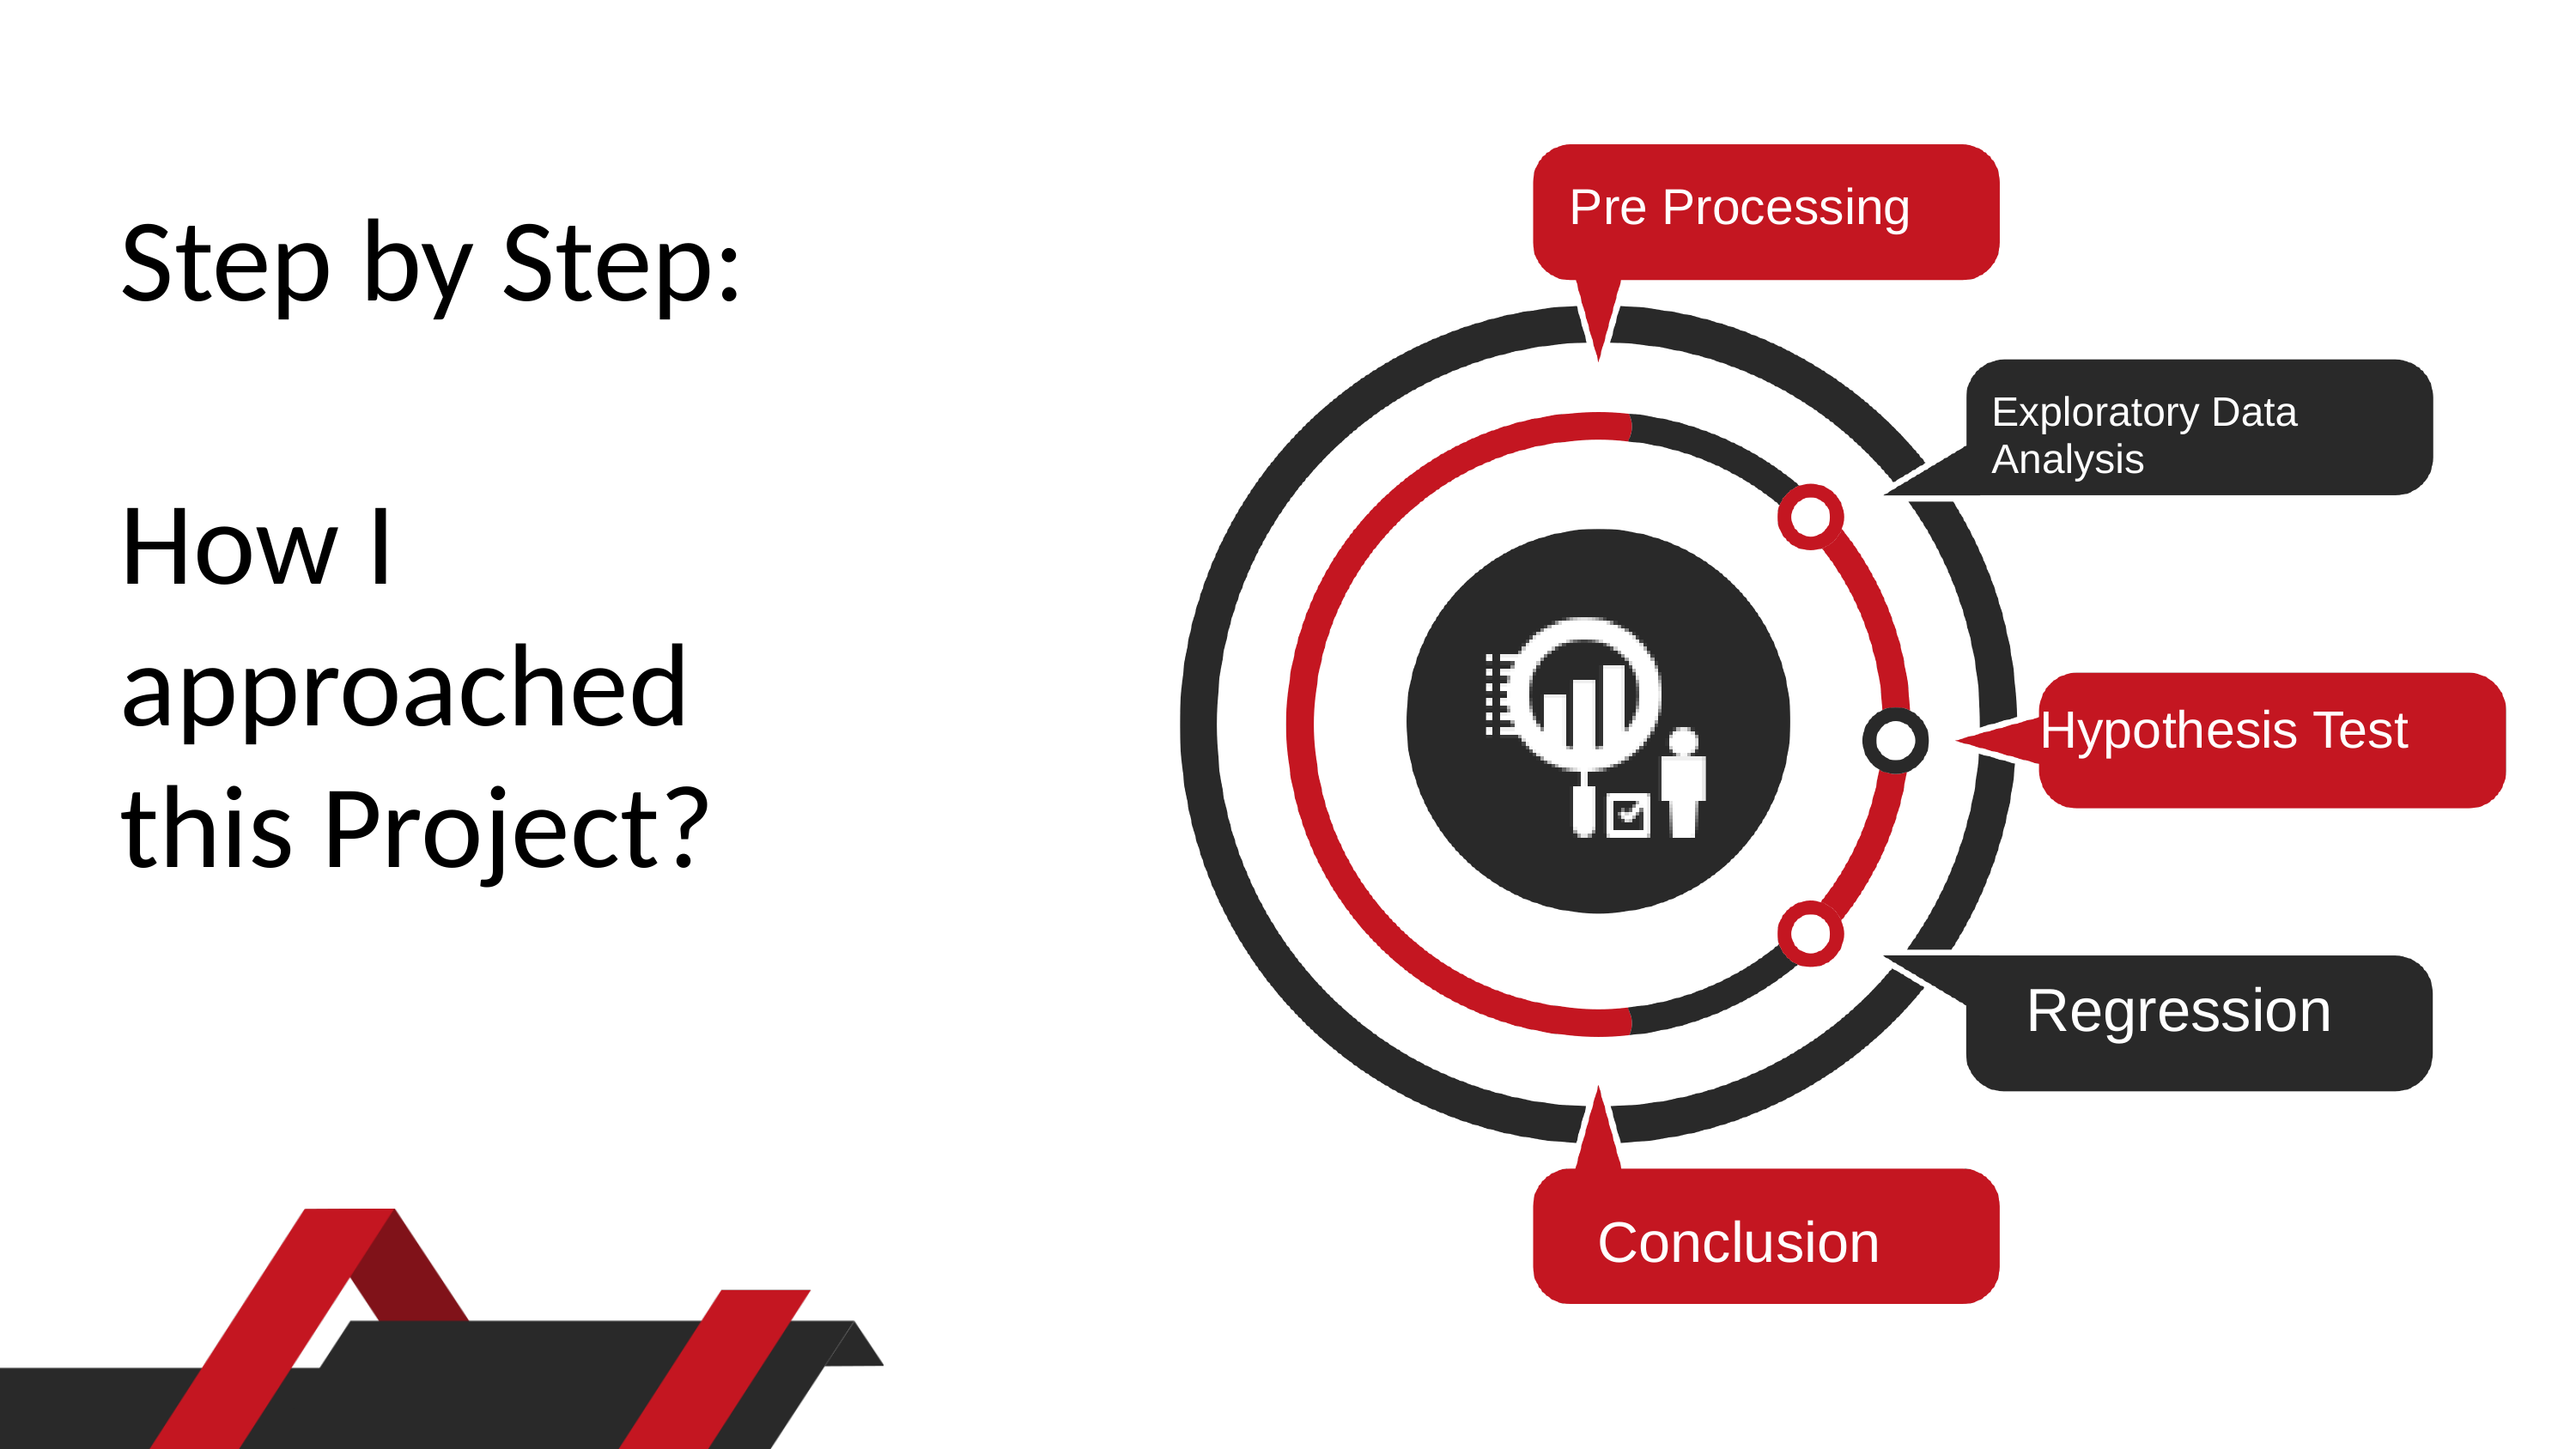

Step by Step:

How I approached this Project?

Pre Processing
Exploratory Data Analysis

Hypothesis Test
Regression
    Conclusion